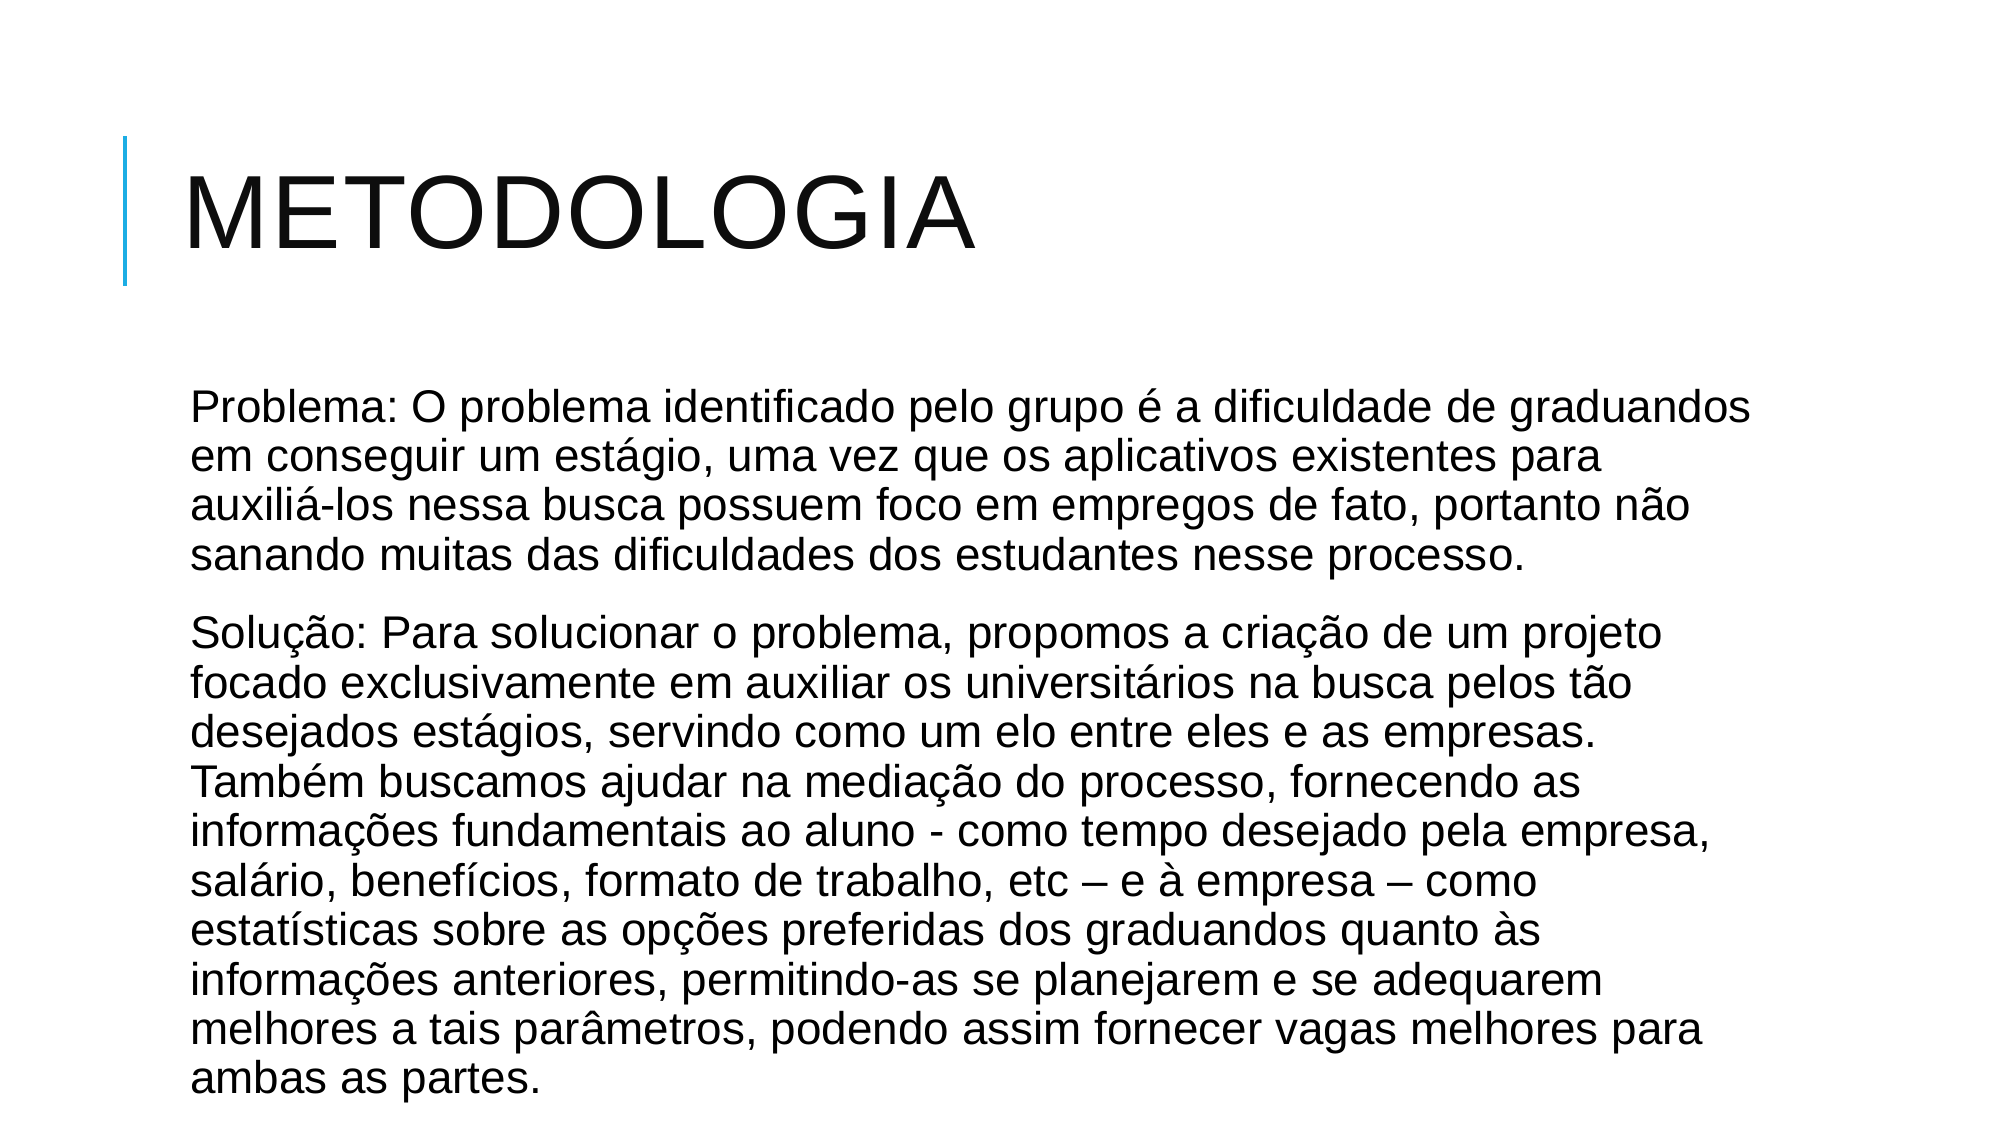

# Metodologia
Problema: O problema identificado pelo grupo é a dificuldade de graduandos em conseguir um estágio, uma vez que os aplicativos existentes para auxiliá-los nessa busca possuem foco em empregos de fato, portanto não sanando muitas das dificuldades dos estudantes nesse processo.
Solução: Para solucionar o problema, propomos a criação de um projeto focado exclusivamente em auxiliar os universitários na busca pelos tão desejados estágios, servindo como um elo entre eles e as empresas. Também buscamos ajudar na mediação do processo, fornecendo as informações fundamentais ao aluno - como tempo desejado pela empresa, salário, benefícios, formato de trabalho, etc – e à empresa – como estatísticas sobre as opções preferidas dos graduandos quanto às informações anteriores, permitindo-as se planejarem e se adequarem melhores a tais parâmetros, podendo assim fornecer vagas melhores para ambas as partes.